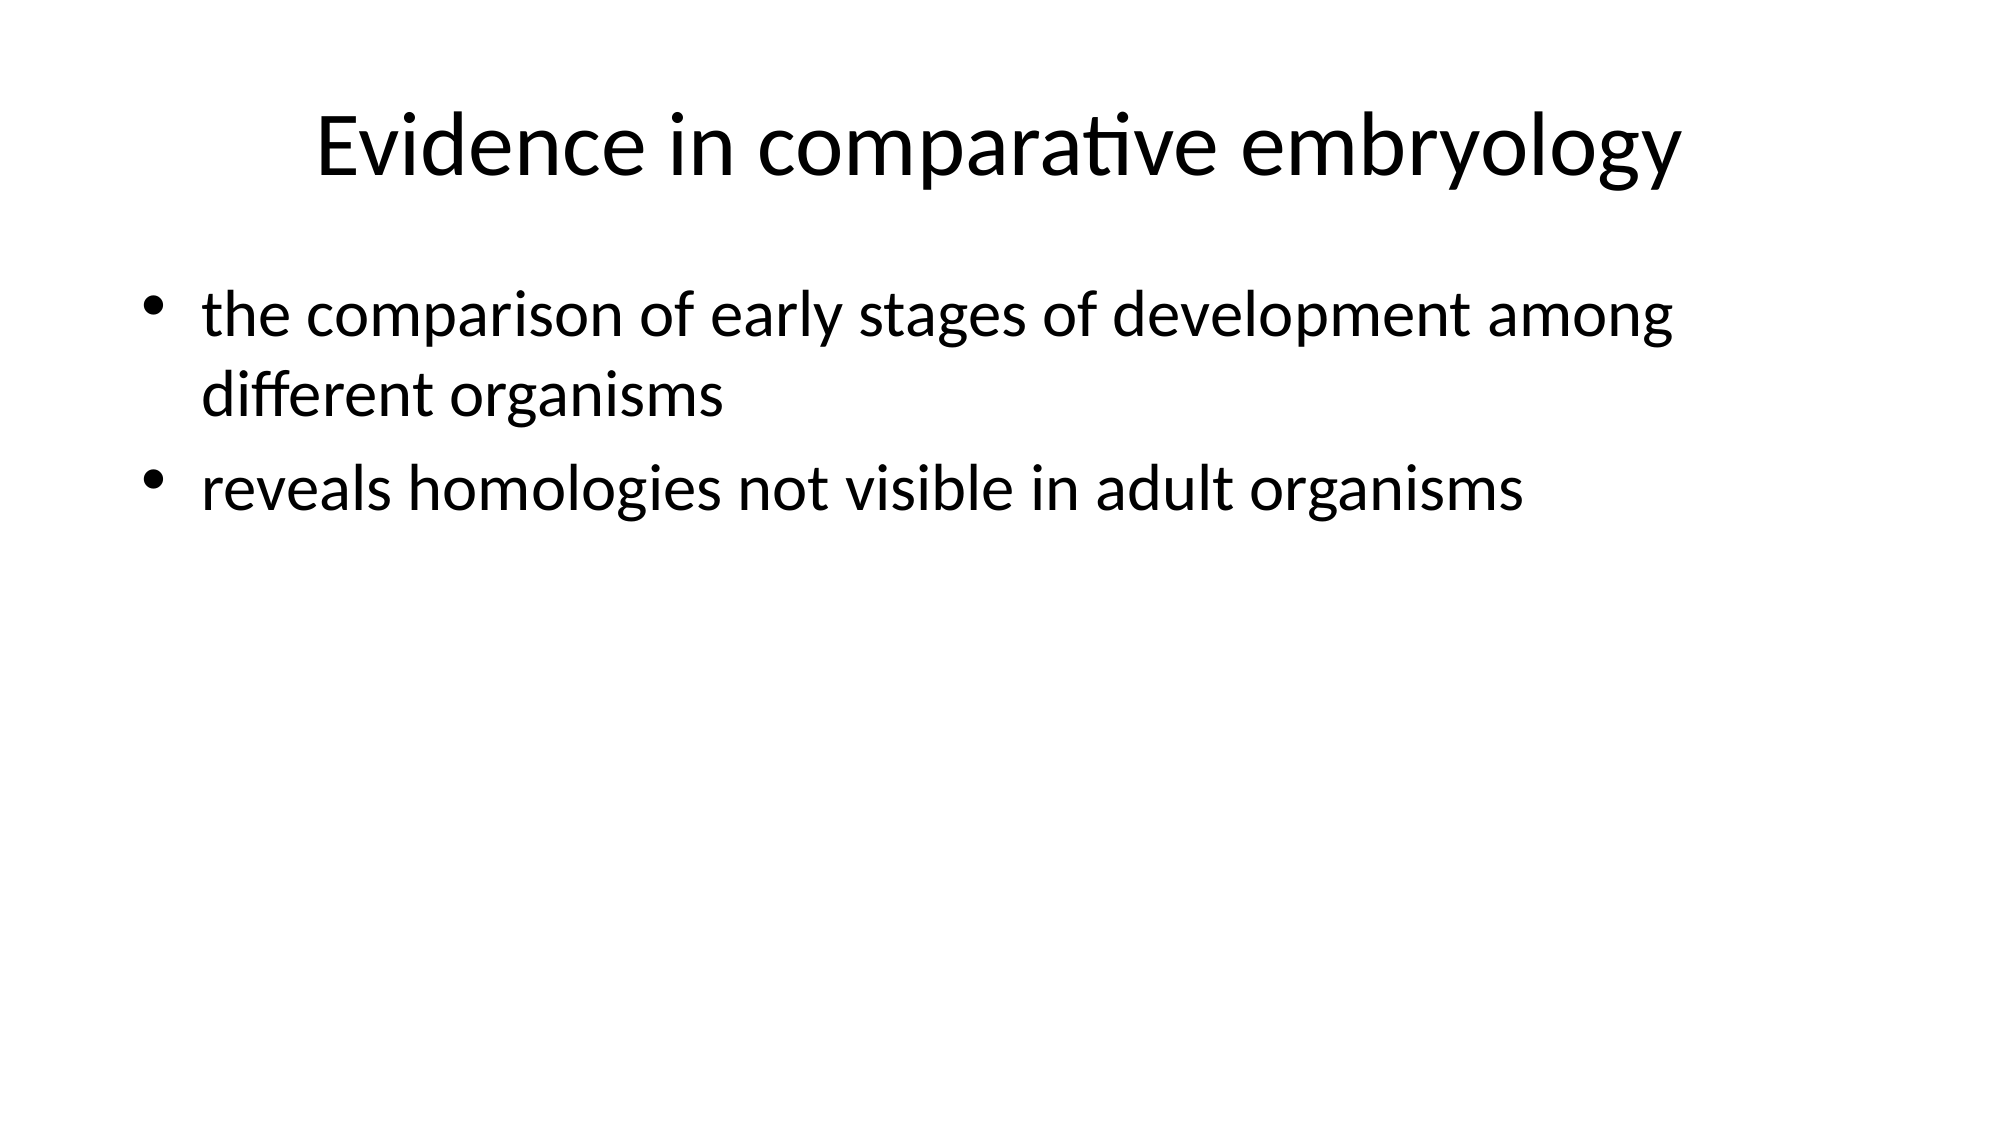

# Evidence in comparative embryology
the comparison of early stages of development among different organisms
reveals homologies not visible in adult organisms